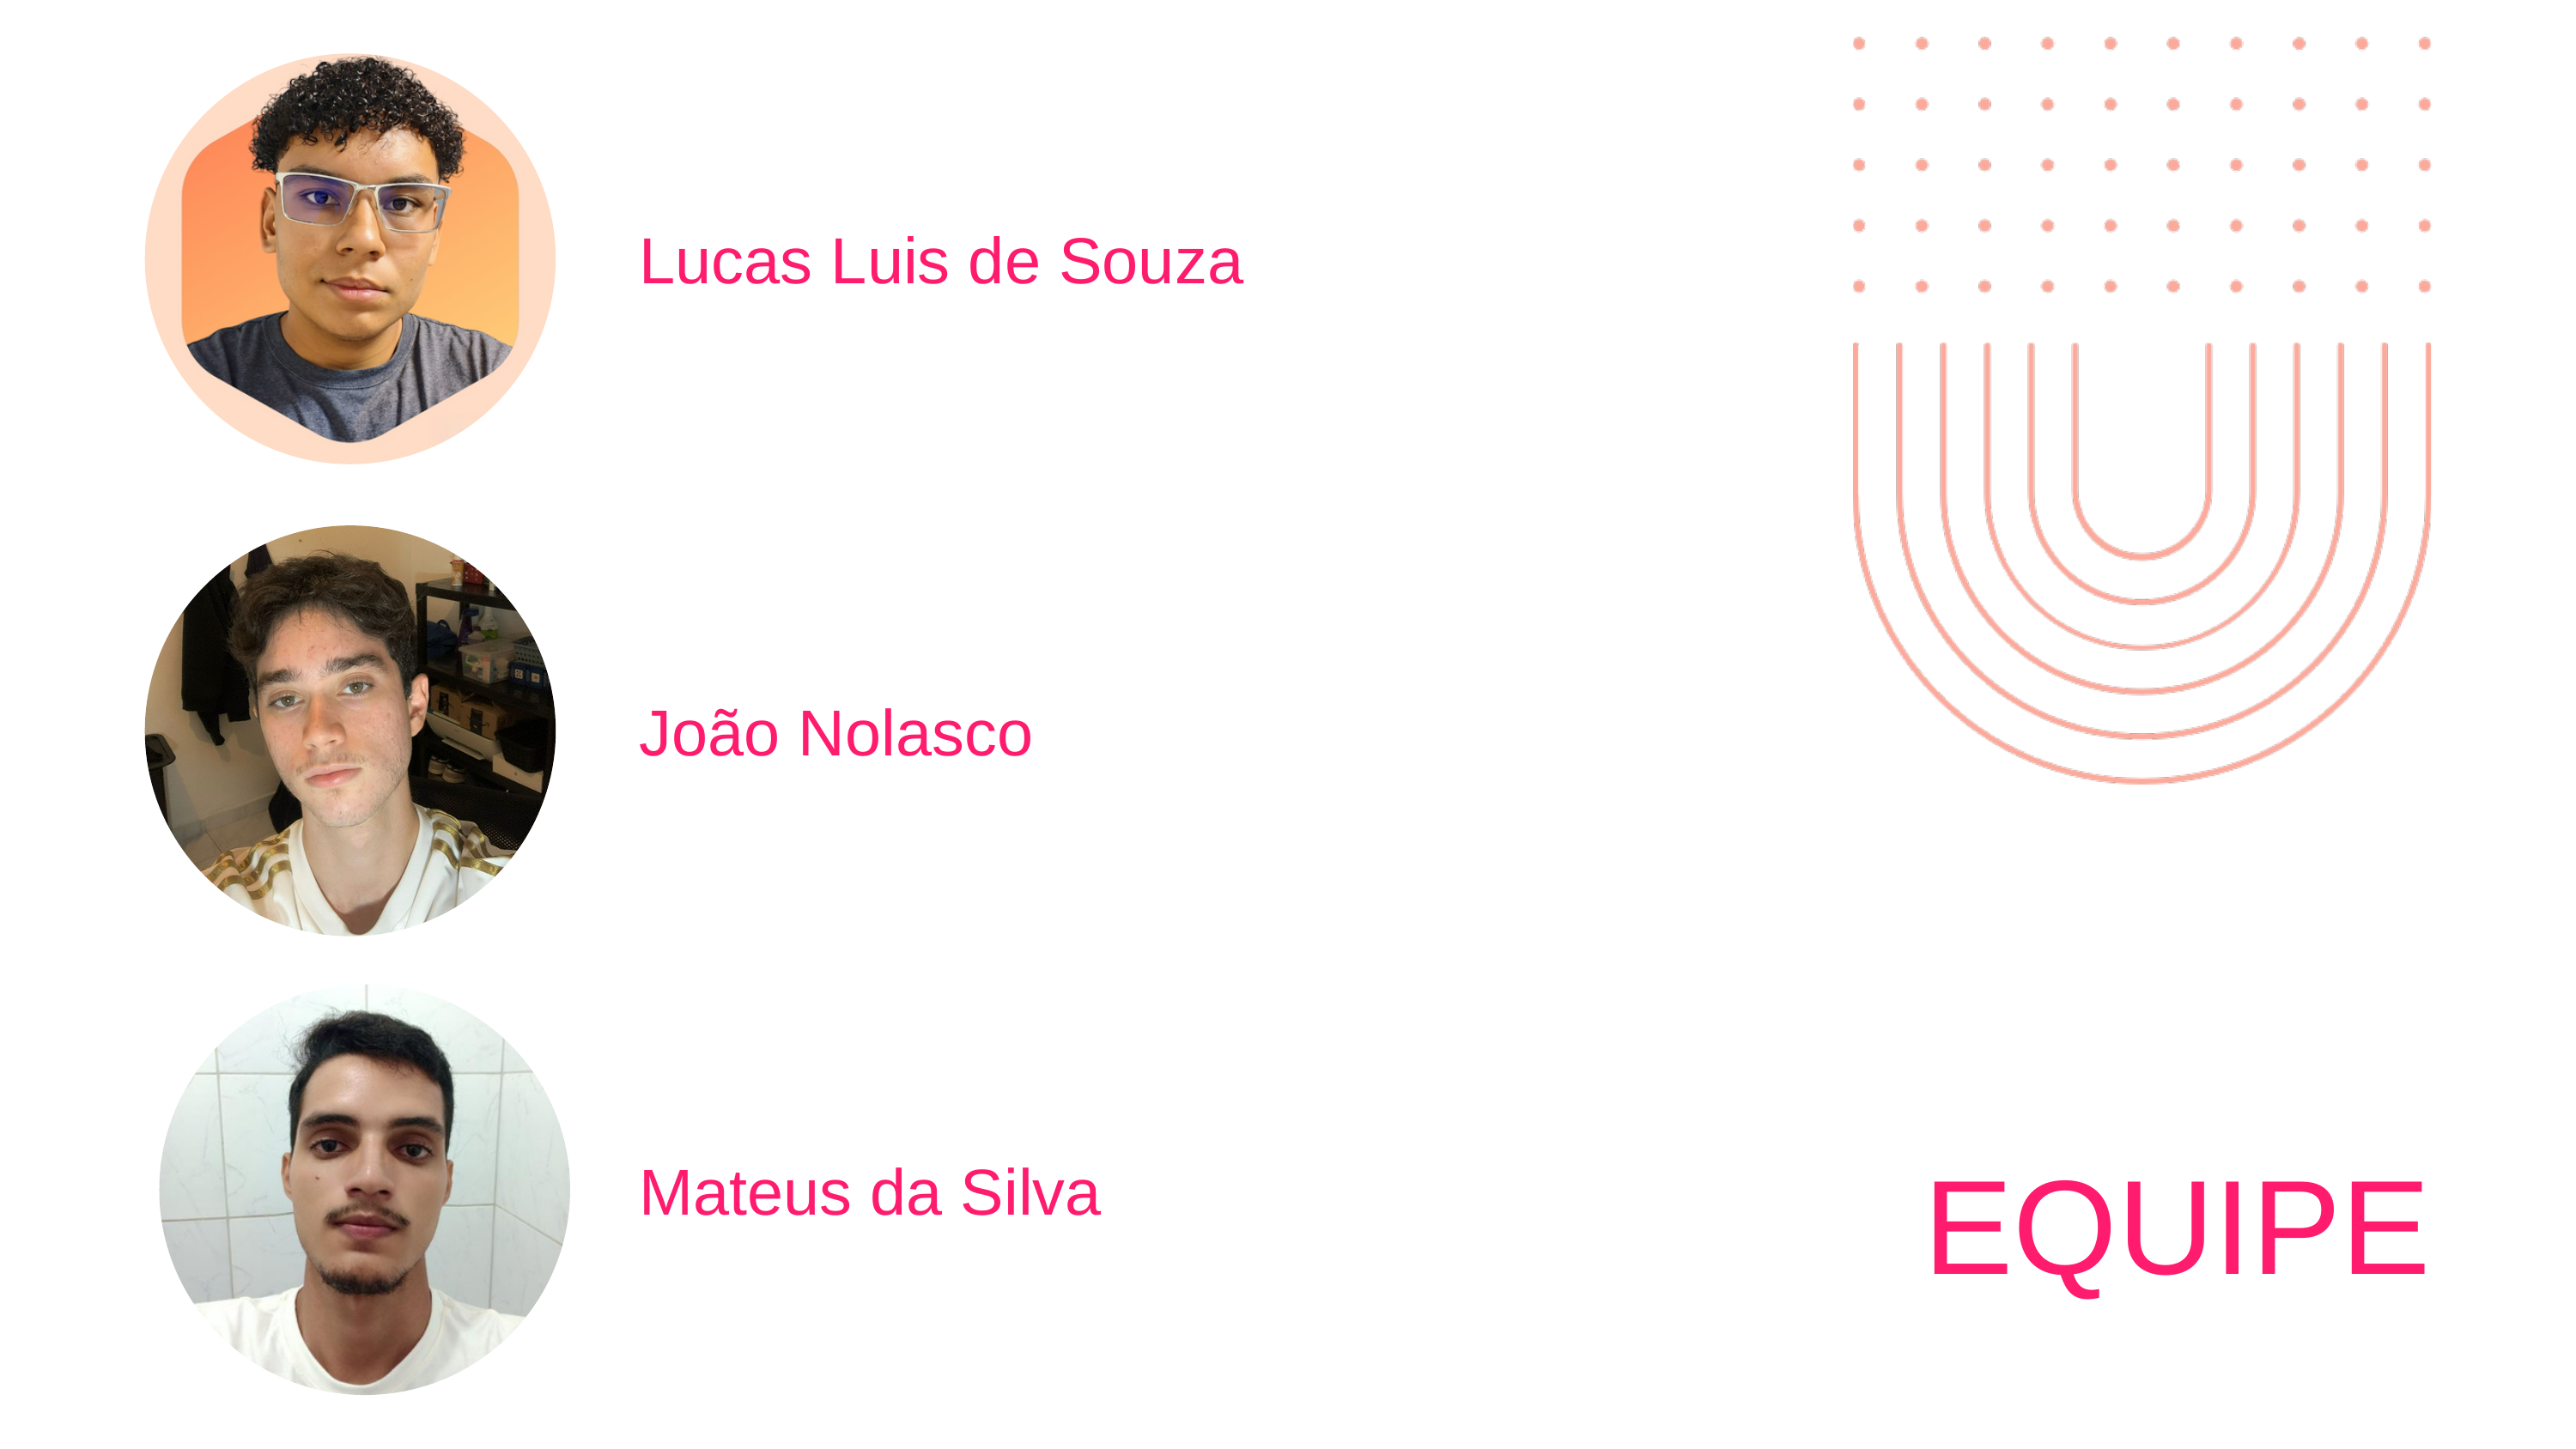

Lucas Luis de Souza

João Nolasco

EQUIPE
Mateus da Silva